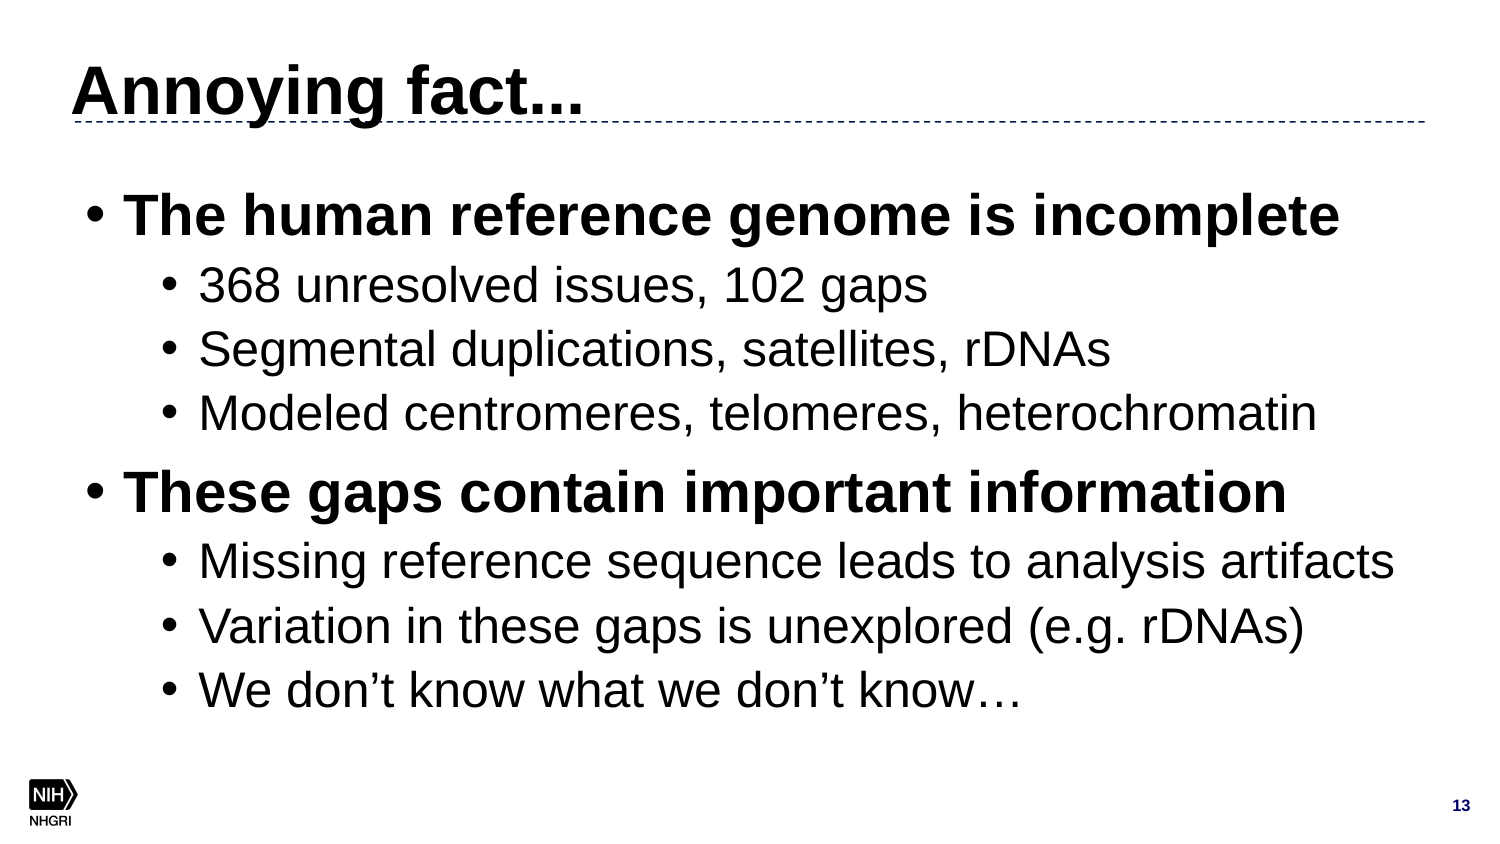

# Annoying fact...
The human reference genome is incomplete
368 unresolved issues, 102 gaps
Segmental duplications, satellites, rDNAs
Modeled centromeres, telomeres, heterochromatin
These gaps contain important information
Missing reference sequence leads to analysis artifacts
Variation in these gaps is unexplored (e.g. rDNAs)
We don’t know what we don’t know…
13